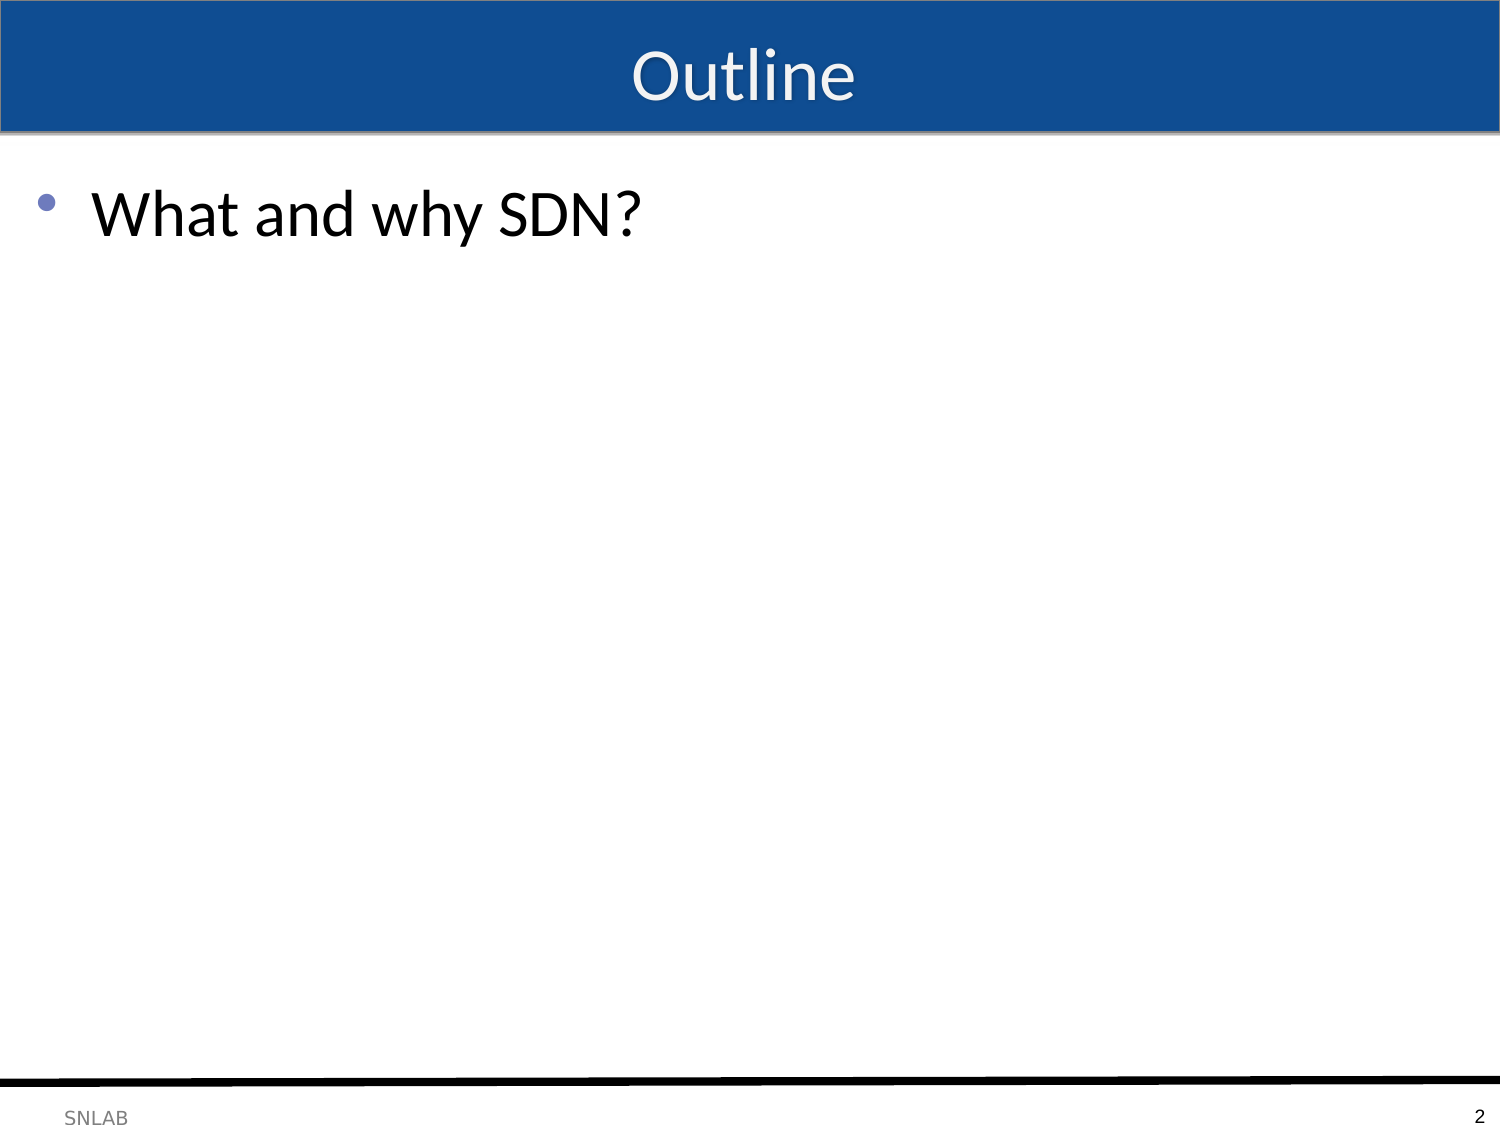

# Outline
What and why SDN?

2